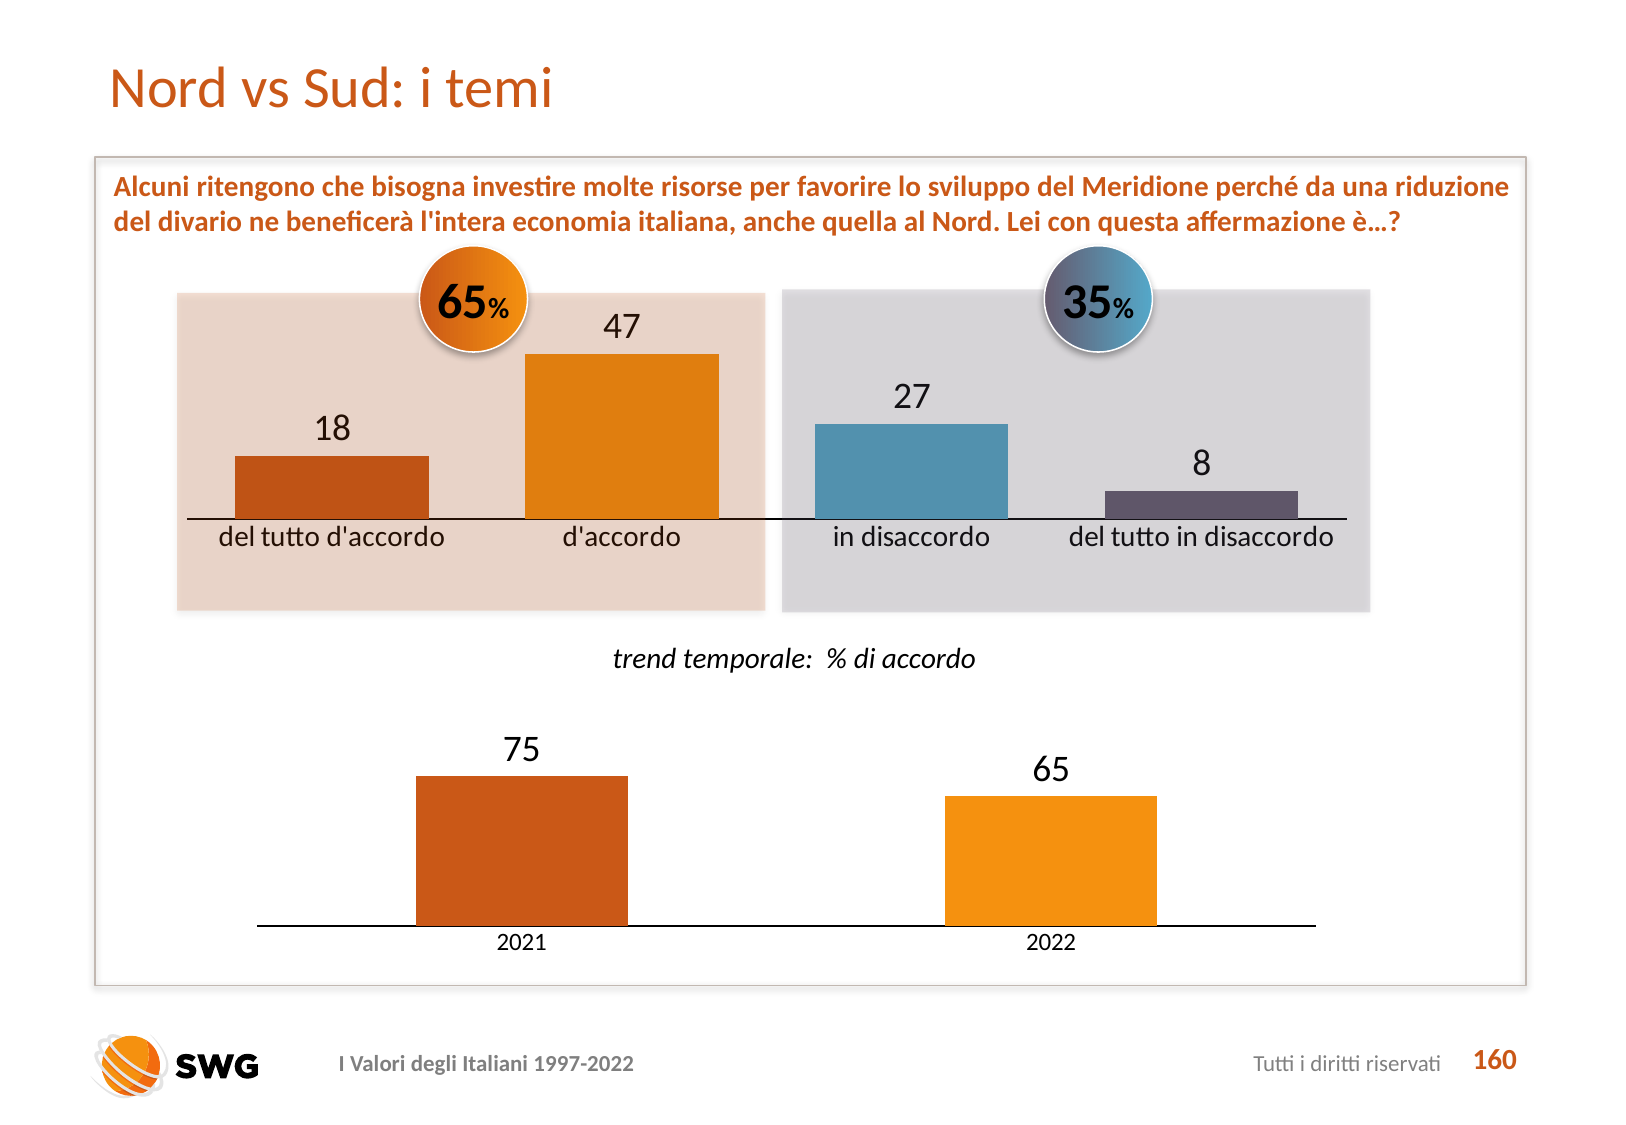

# Nord vs Sud: i temi

Alcuni ritengono che bisogna investire molte risorse per favorire lo sviluppo del Meridione perché da una riduzione del divario ne beneficerà l'intera economia italiana, anche quella al Nord. Lei con questa affermazione è…?

65%
35%

### Chart

| Category | Serie 1 |
|---|---|
| del tutto d'accordo | 18.0 |
| d'accordo | 47.0 |
| in disaccordo | 27.0 |
| del tutto in disaccordo | 8.0 |

trend temporale:  % di accordo

### Chart

| Category | Serie 1 |
|---|---|
| 2021 | 75.0 |
| 2022 | 65.0 |
160